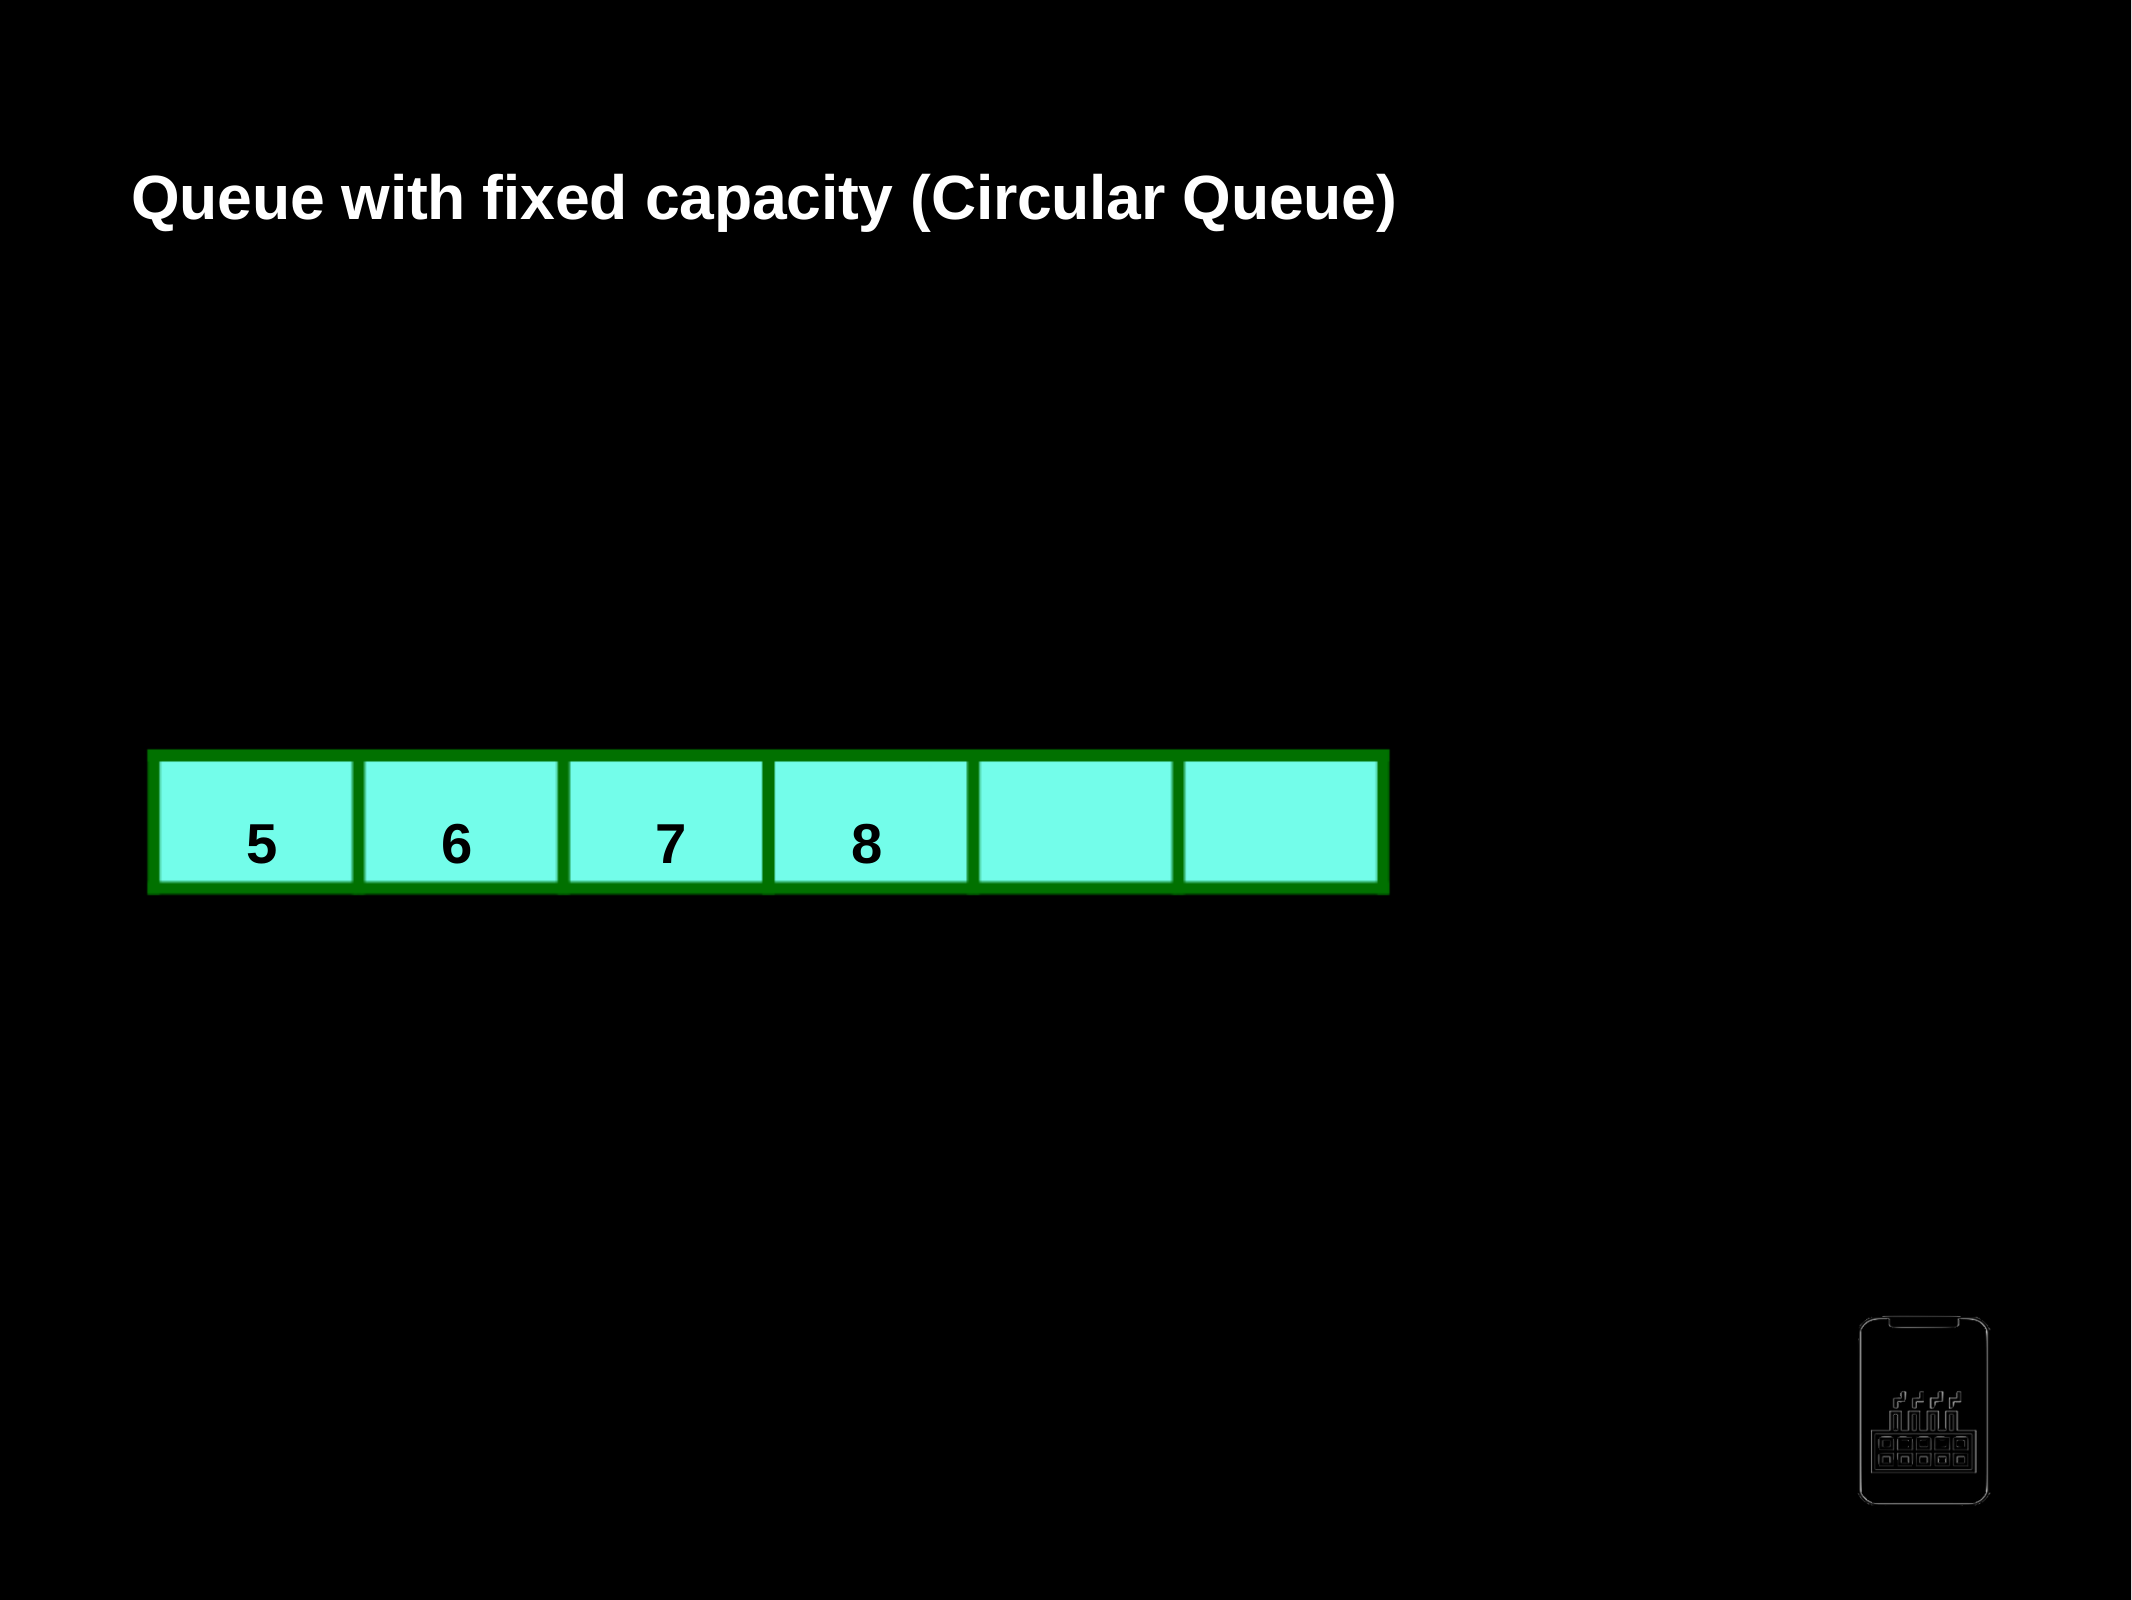

Queue with ﬁxed capacity (Circular Queue)
Enqueue and Dequeue Methods
enqueue(8) Start = 0
Top = 23

5
6
7
8
S
T

AppMillers
www.appmillers.com